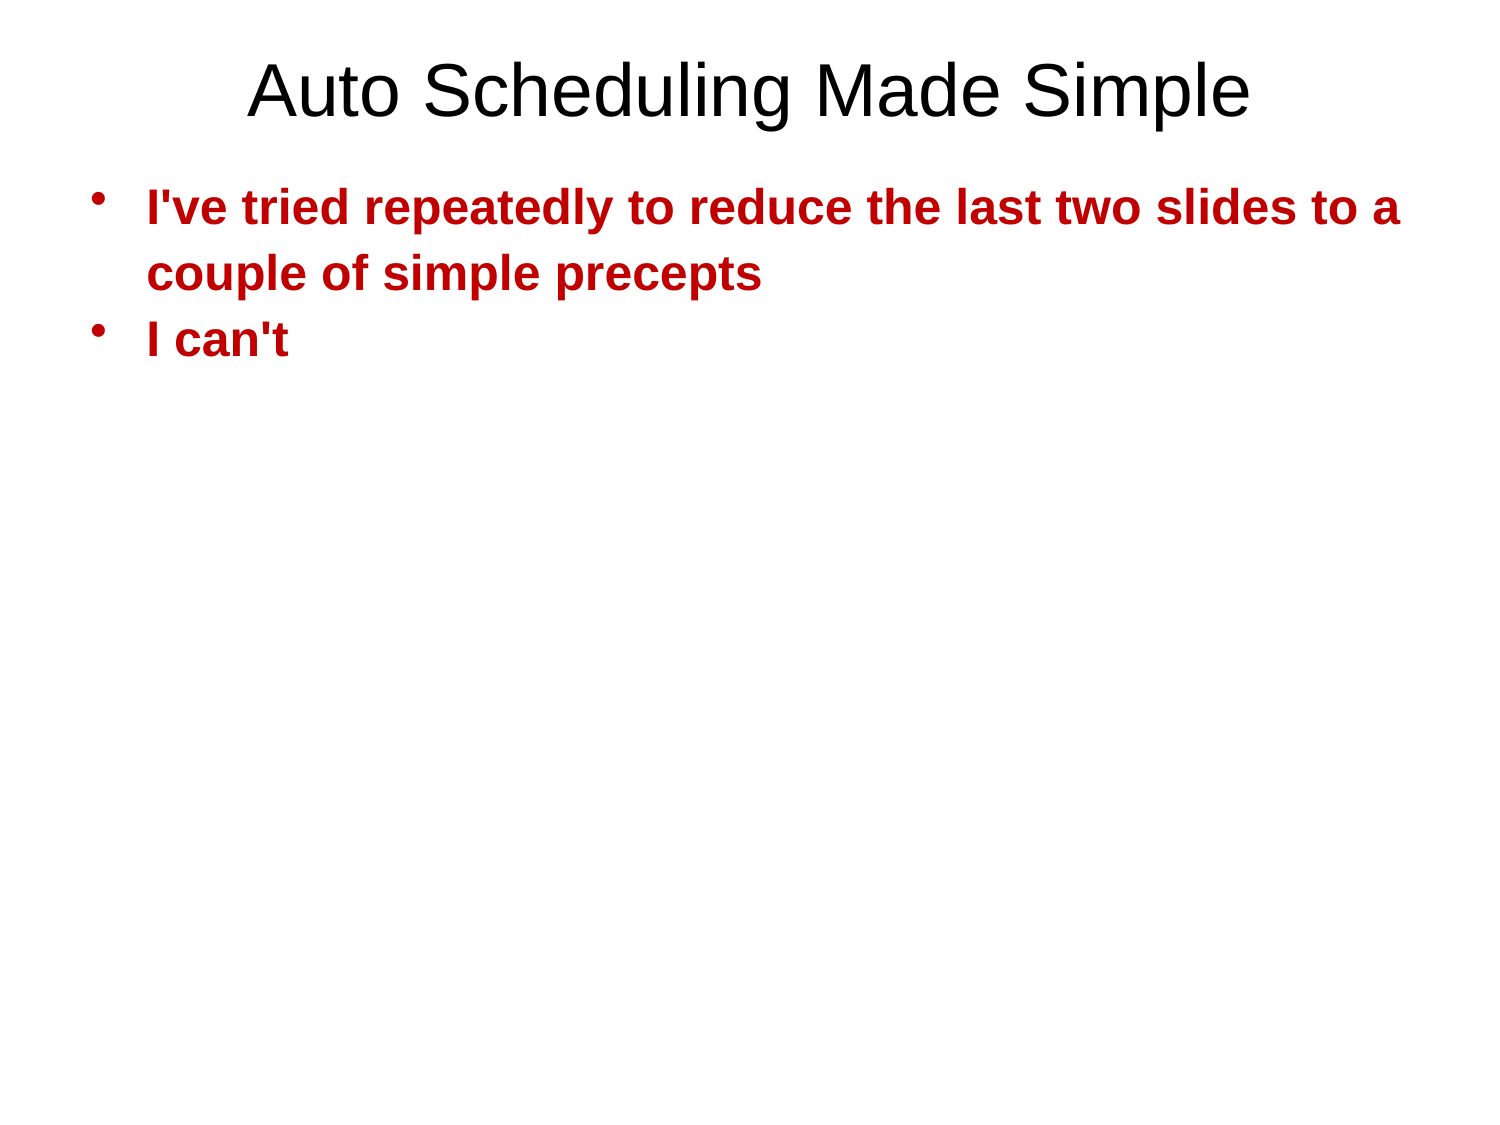

# Auto Scheduling Made Simple
I've tried repeatedly to reduce the last two slides to a couple of simple precepts
I can't